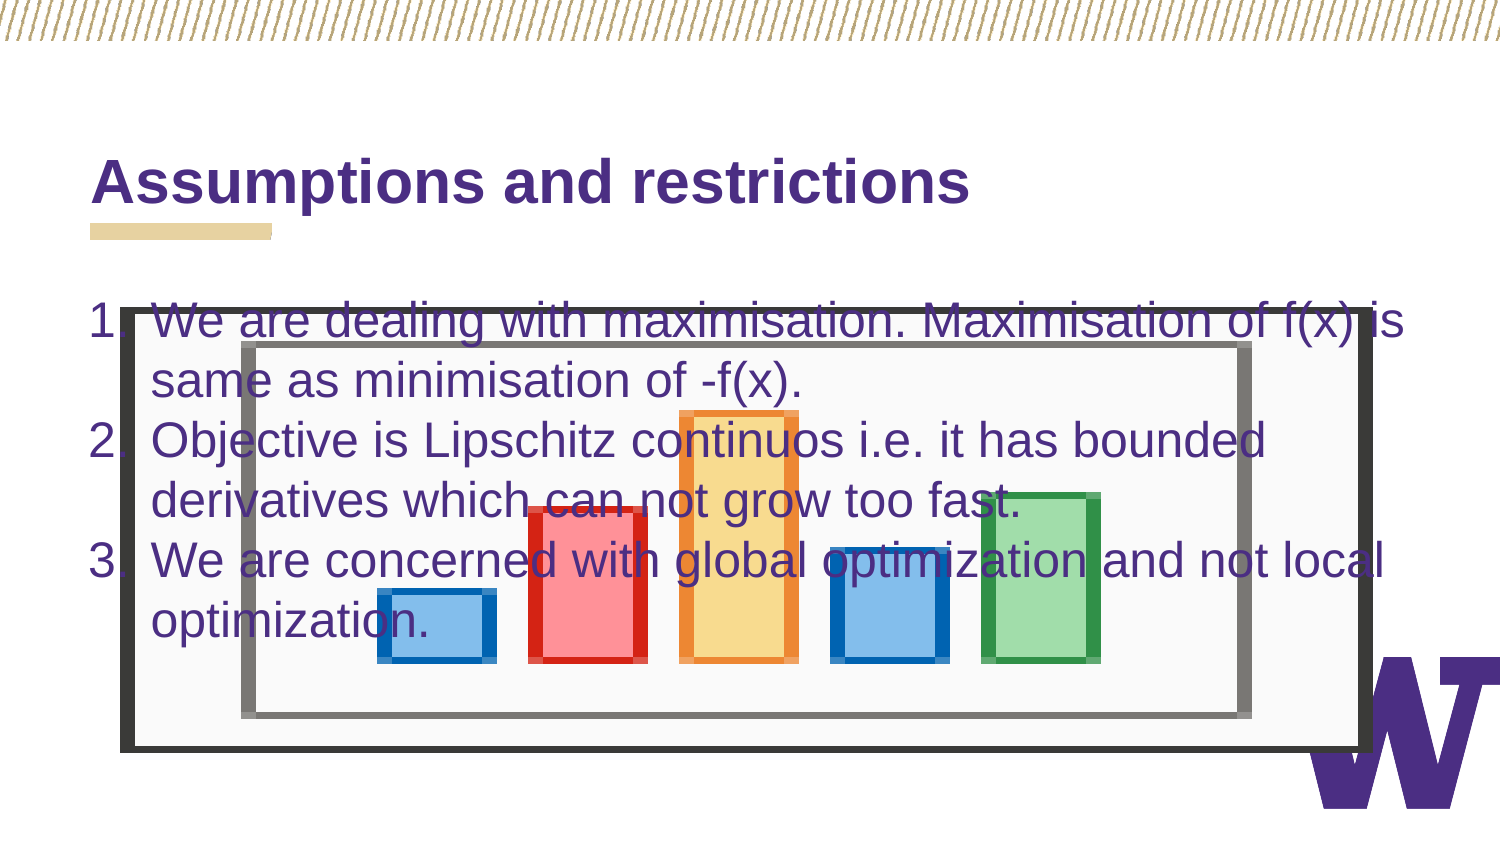

# Assumptions and restrictions
We are dealing with maximisation. Maximisation of f(x) is same as minimisation of -f(x).
Objective is Lipschitz continuos i.e. it has bounded derivatives which can not grow too fast.
We are concerned with global optimization and not local optimization.